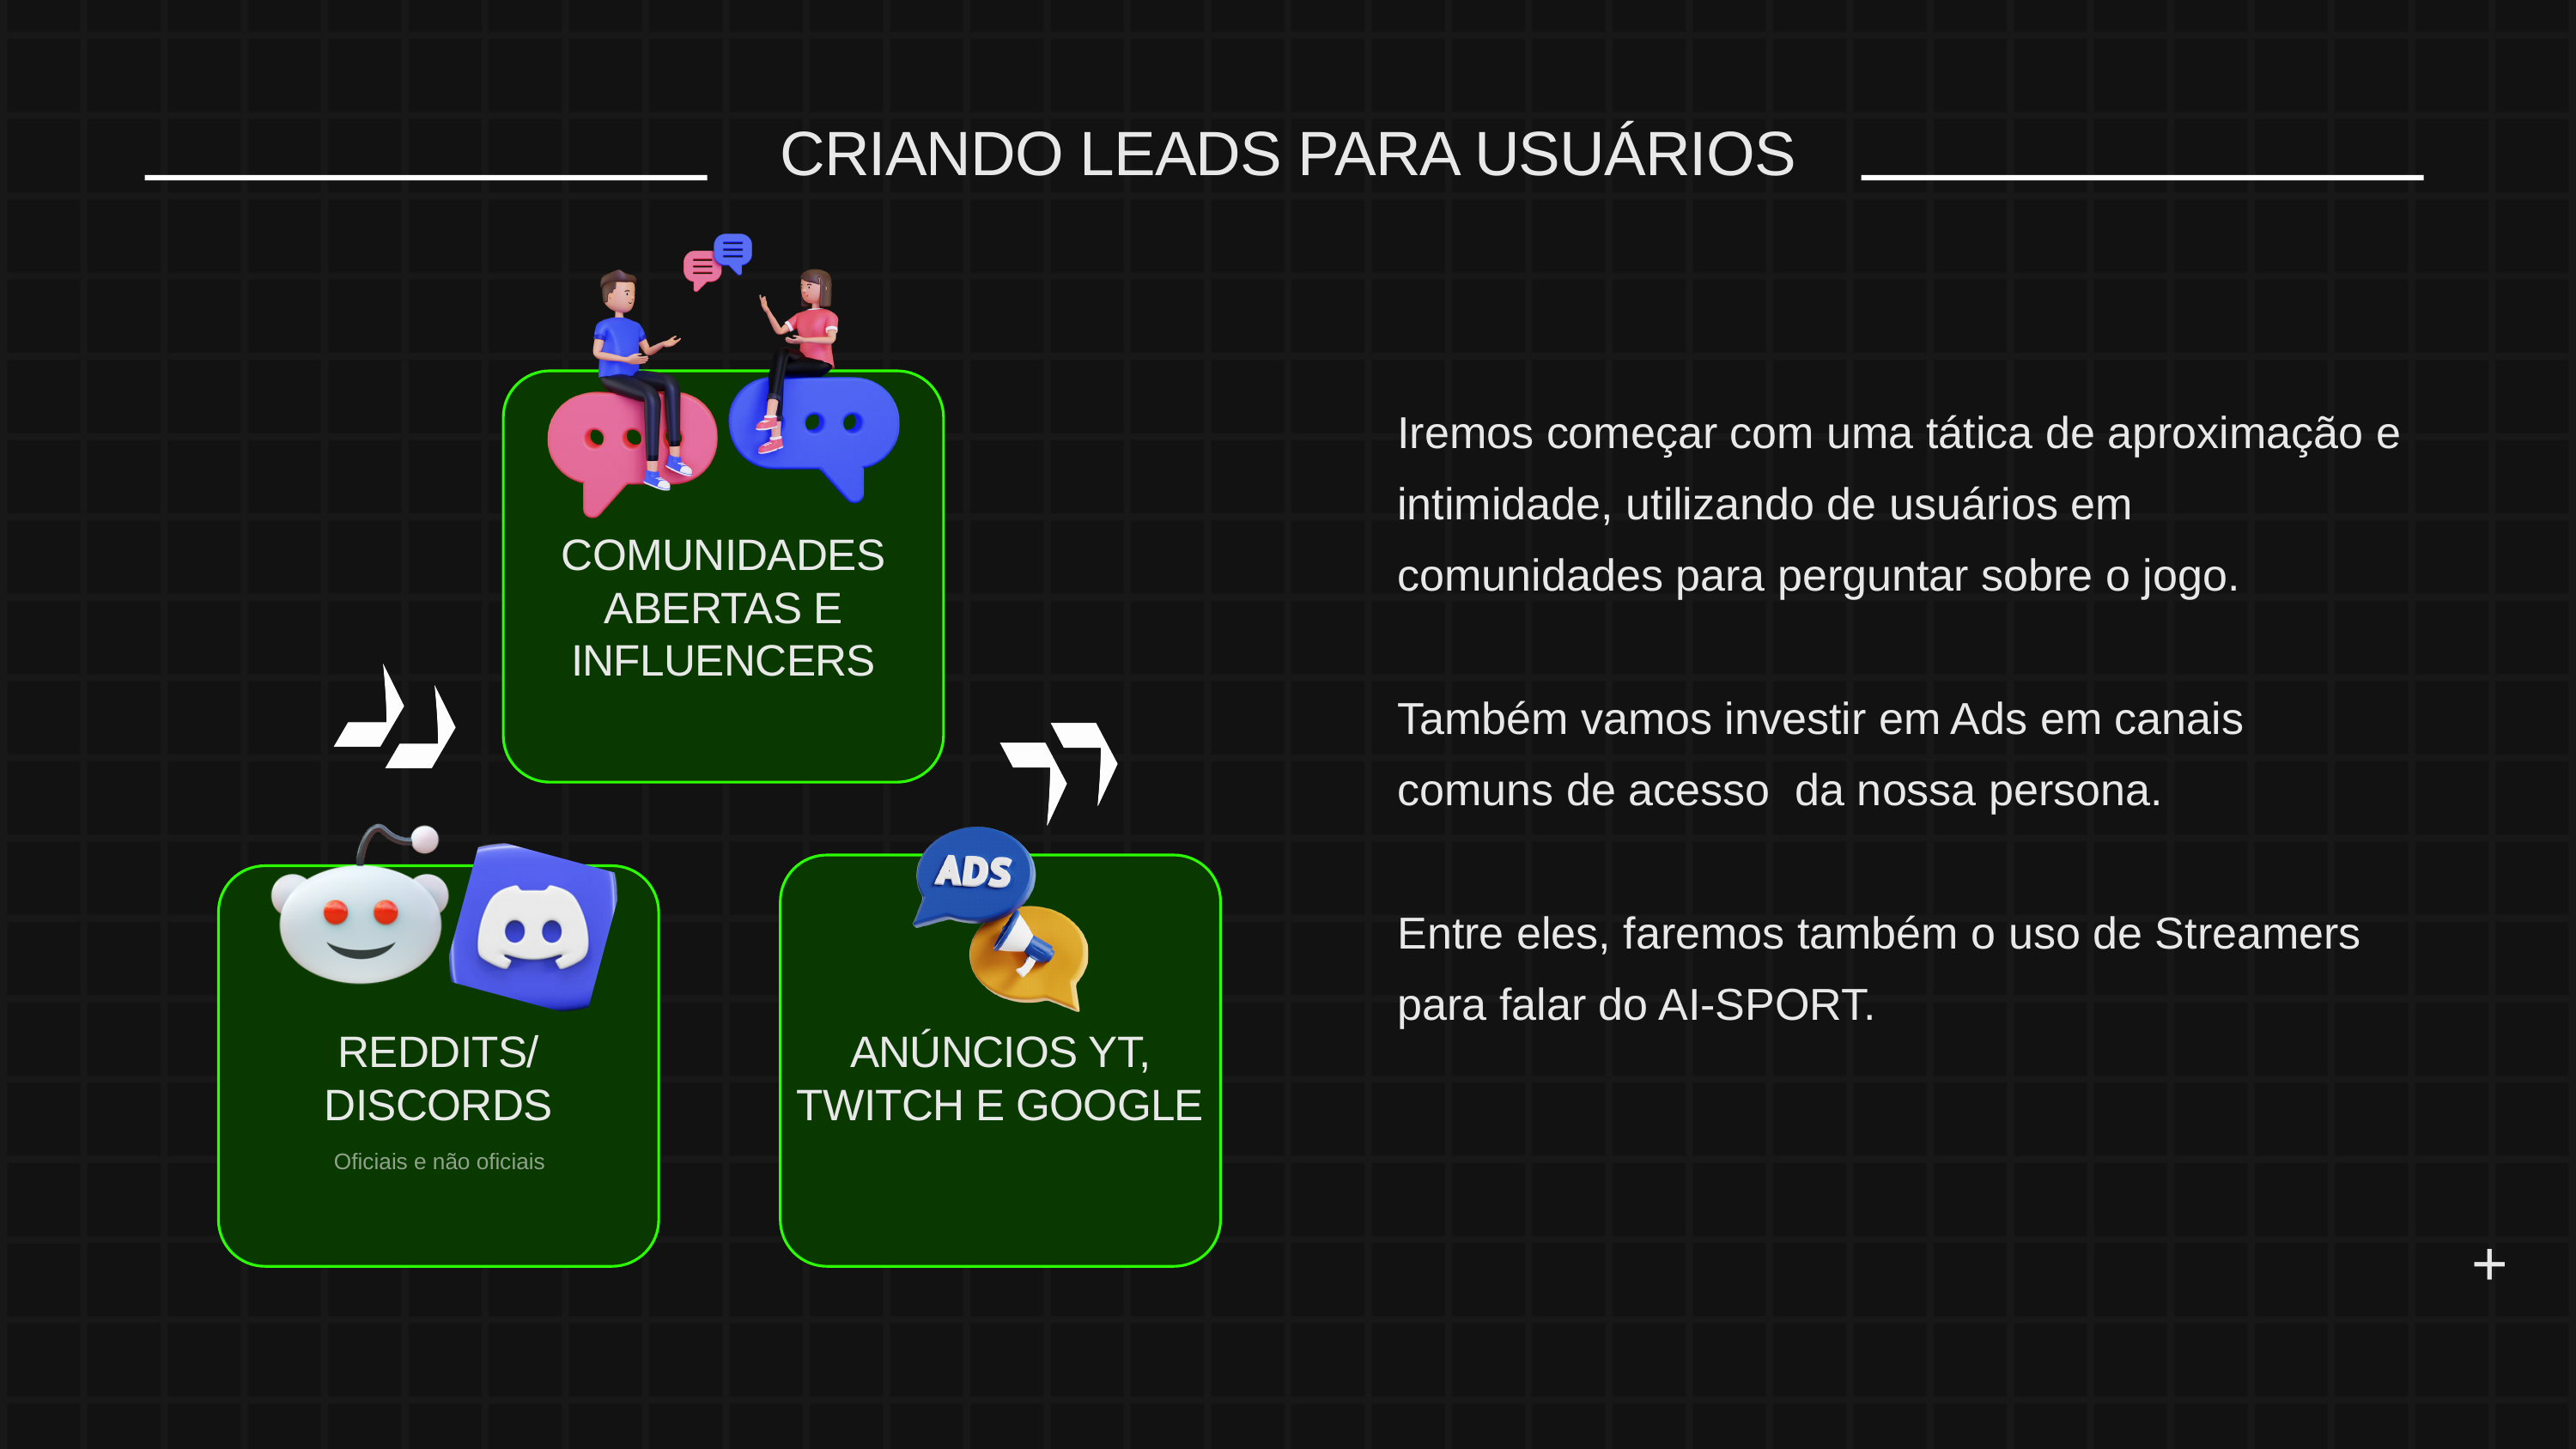

CRIANDO LEADS PARA USUÁRIOS

Iremos começar com uma tática de aproximação e intimidade, utilizando de usuários em comunidades para perguntar sobre o jogo.

Também vamos investir em Ads em canais comuns de acesso  da nossa persona.

Entre eles, faremos também o uso de Streamers para falar do AI-SPORT.
COMUNIDADES ABERTAS E INFLUENCERS

REDDITS/
DISCORDS
ANÚNCIOS YT, TWITCH E GOOGLE
Oficiais e não oficiais
+